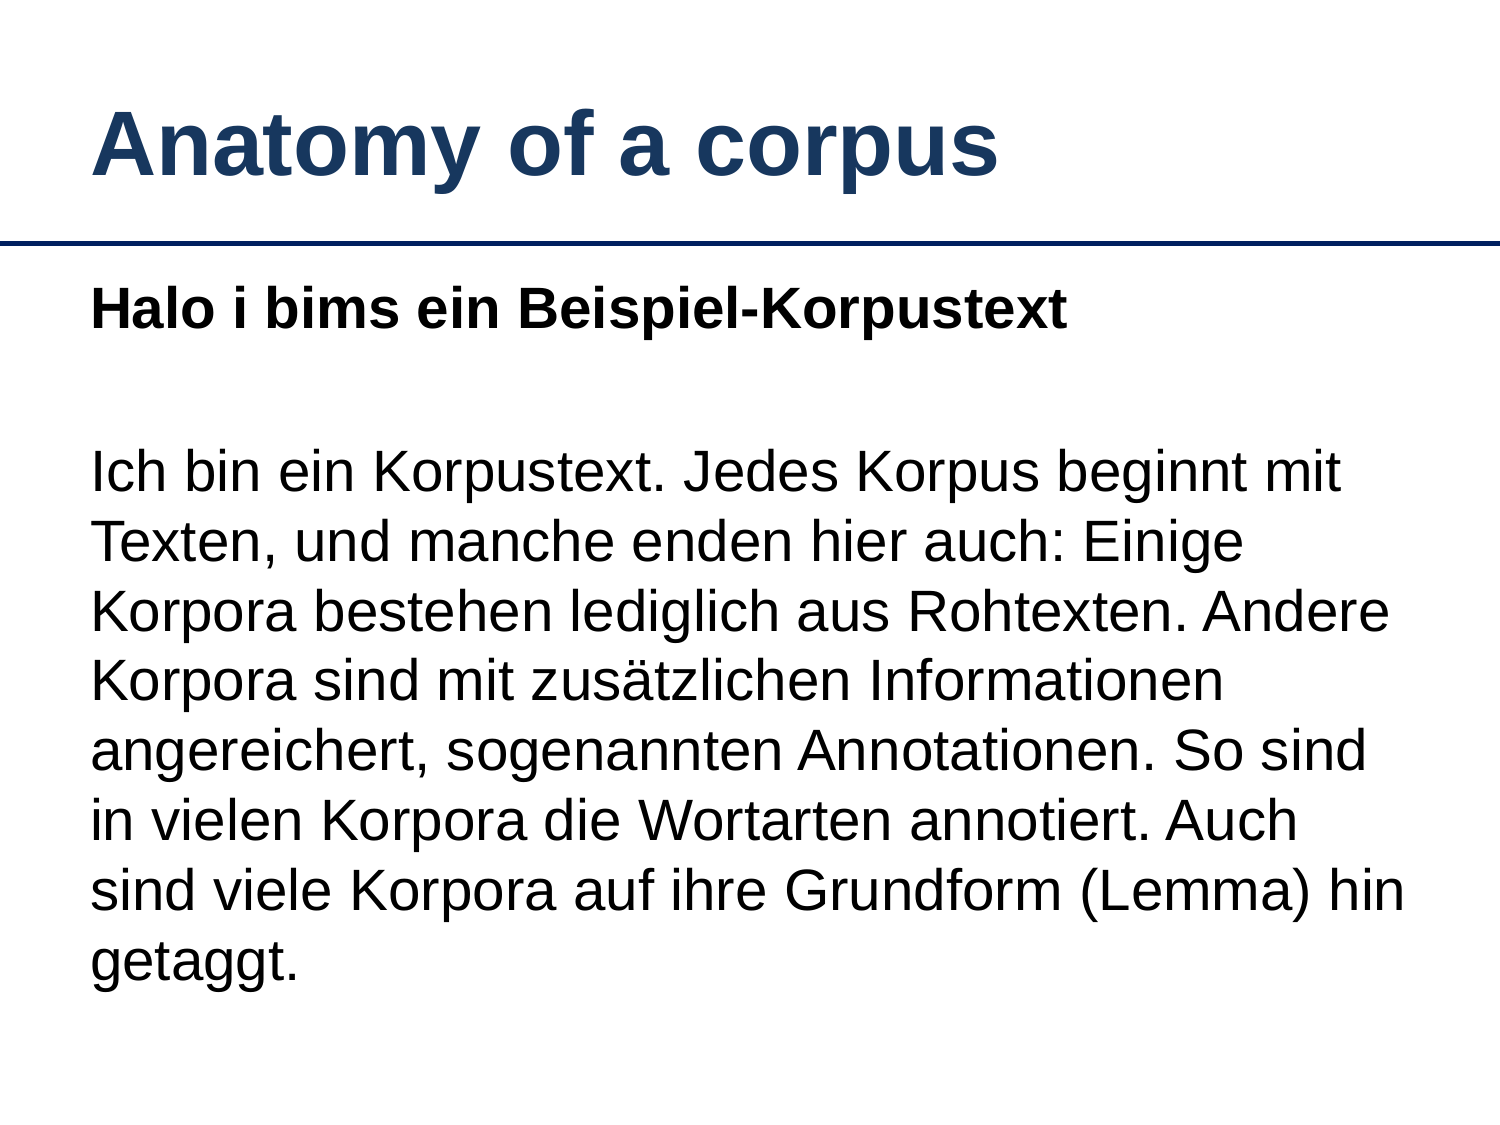

# Anatomy of a corpus
Halo i bims ein Beispiel-Korpustext

Ich bin ein Korpustext. Jedes Korpus beginnt mit Texten, und manche enden hier auch: Einige Korpora bestehen lediglich aus Rohtexten. Andere Korpora sind mit zusätzlichen Informationen angereichert, sogenannten Annotationen. So sind in vielen Korpora die Wortarten annotiert. Auch sind viele Korpora auf ihre Grundform (Lemma) hin getaggt.